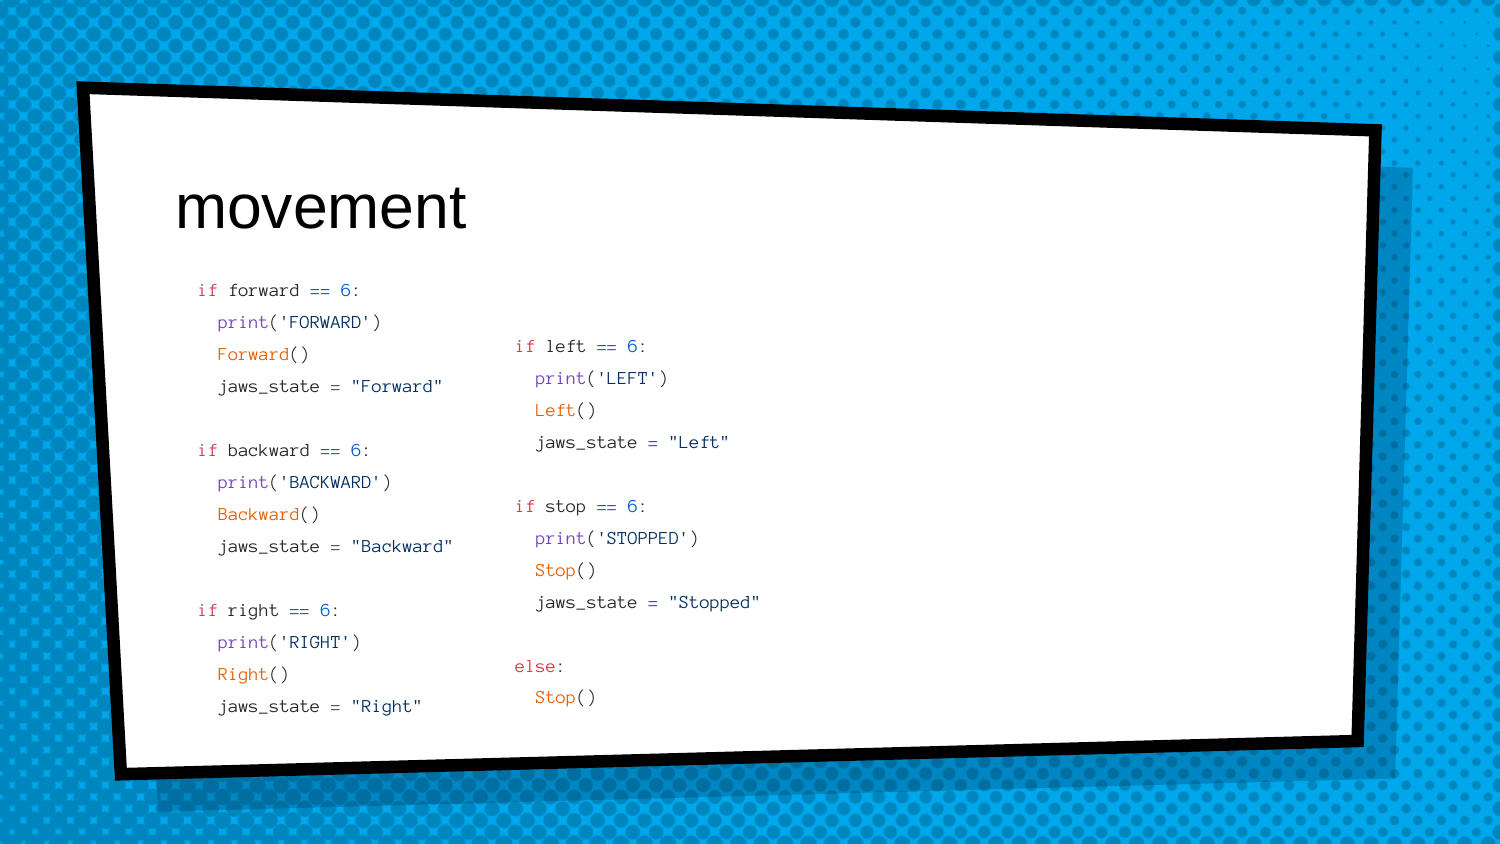

# movement
 if forward == 6:
   print('FORWARD')
   Forward()
   jaws_state = "Forward"

 if backward == 6:
   print('BACKWARD')
   Backward()
   jaws_state = "Backward"

 if right == 6:
   print('RIGHT')
   Right()
   jaws_state = "Right"

 if left == 6:
   print('LEFT')
   Left()
   jaws_state = "Left"

 if stop == 6:
   print('STOPPED')
   Stop()
   jaws_state = "Stopped"

 else:
   Stop()